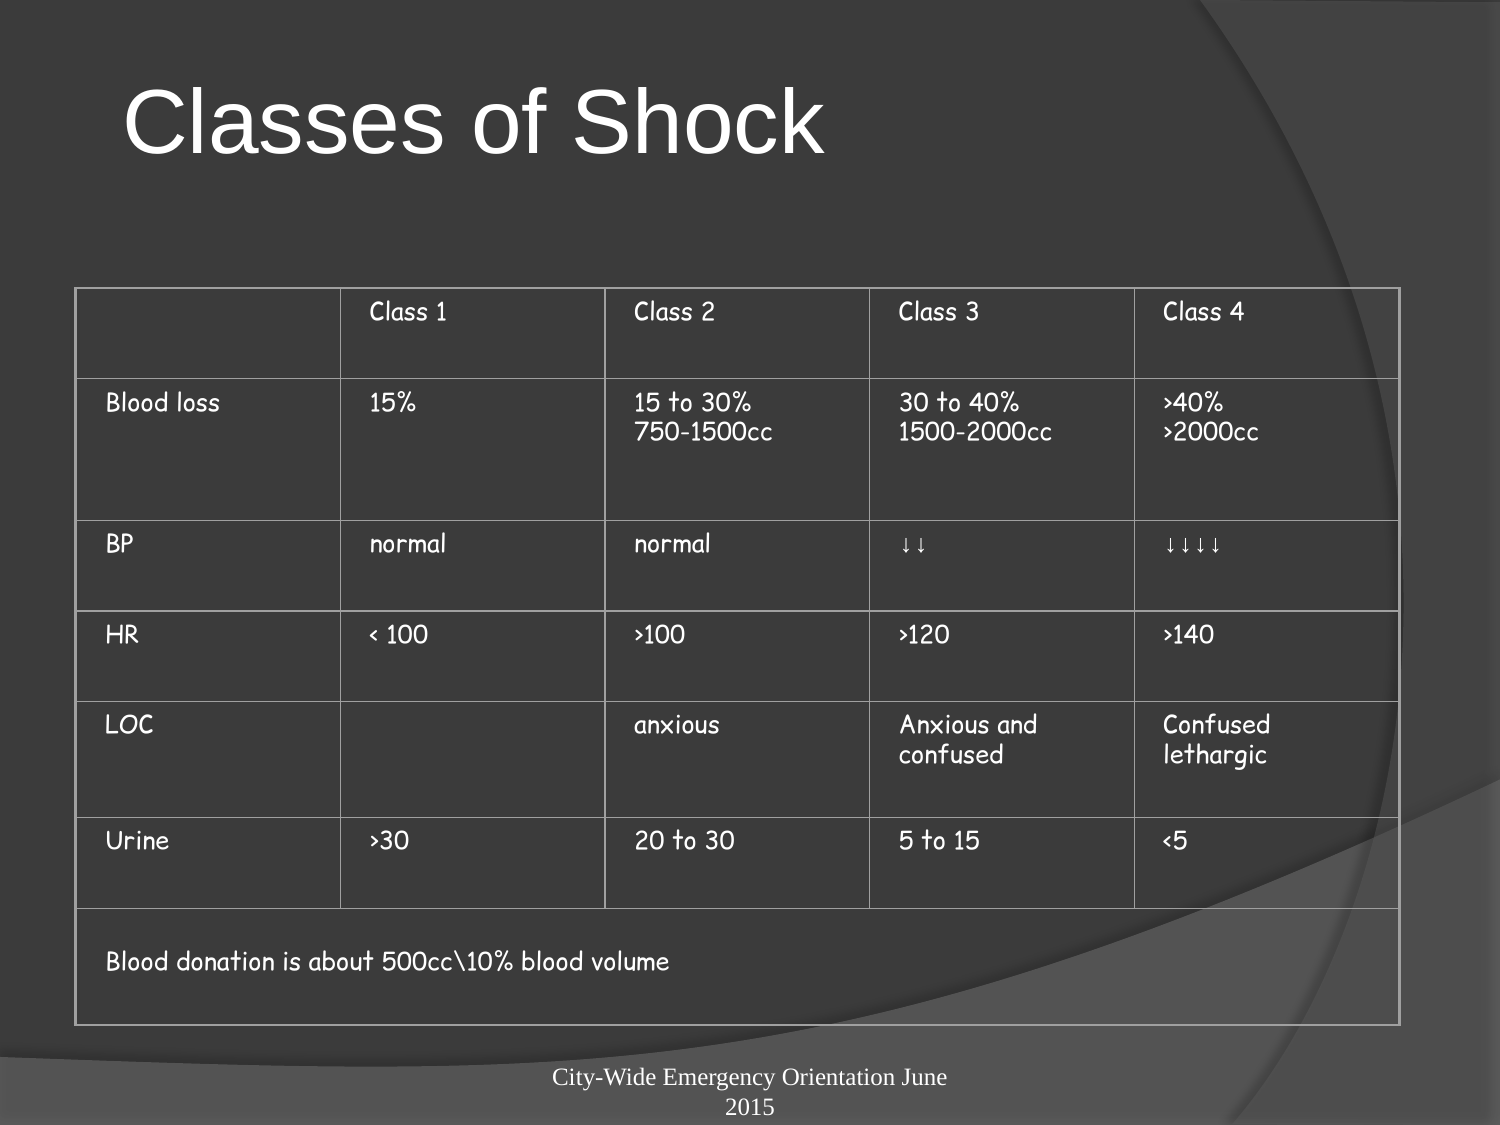

# Classes of Shock

Class 1

Class 2

Class 3

Class 4

Blood loss

15%

15 to 30%
750-1500cc

30 to 40%
1500-2000cc

>40%
>2000cc

BP

normal

normal

↓↓

↓↓↓↓

HR

< 100

>100

>120

>140

LOC

anxious

Anxious and confused

Confused lethargic

Urine

>30

20 to 30

5 to 15

<5

Blood donation is about 500cc\10% blood volume

City-Wide Emergency Orientation June 2015